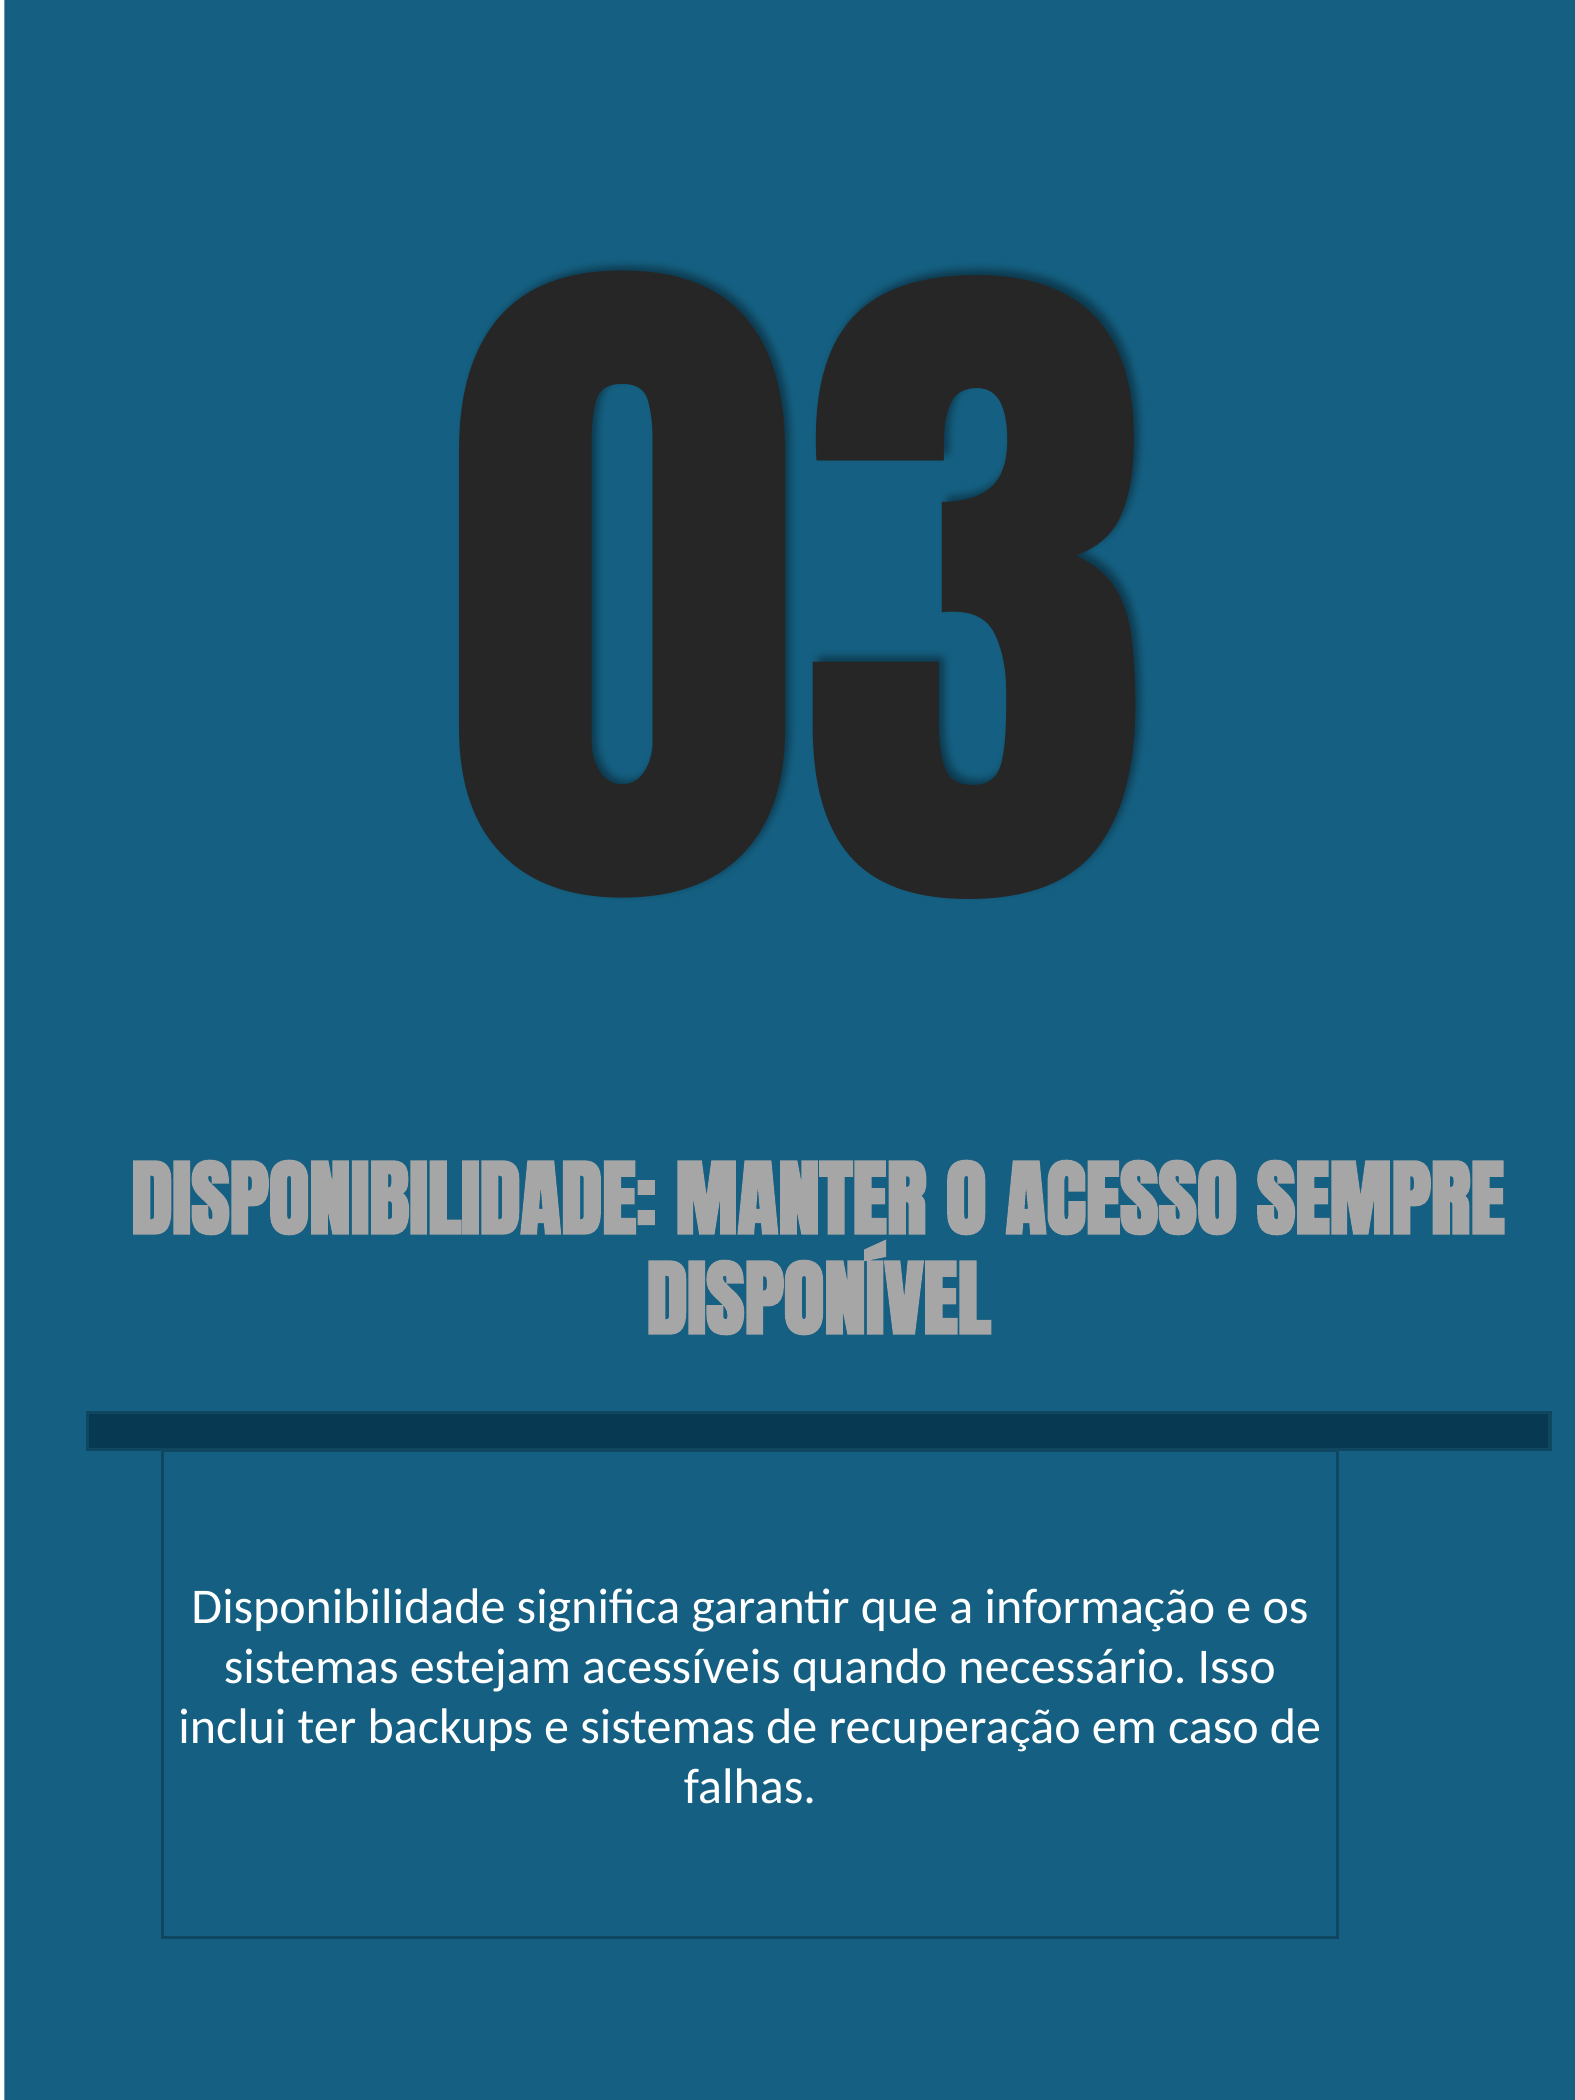

03
DISPONIBILIDADE: MANTER O ACESSO SEMPRE DISPONÍVEL

Disponibilidade significa garantir que a informação e os sistemas estejam acessíveis quando necessário. Isso inclui ter backups e sistemas de recuperação em caso de falhas.